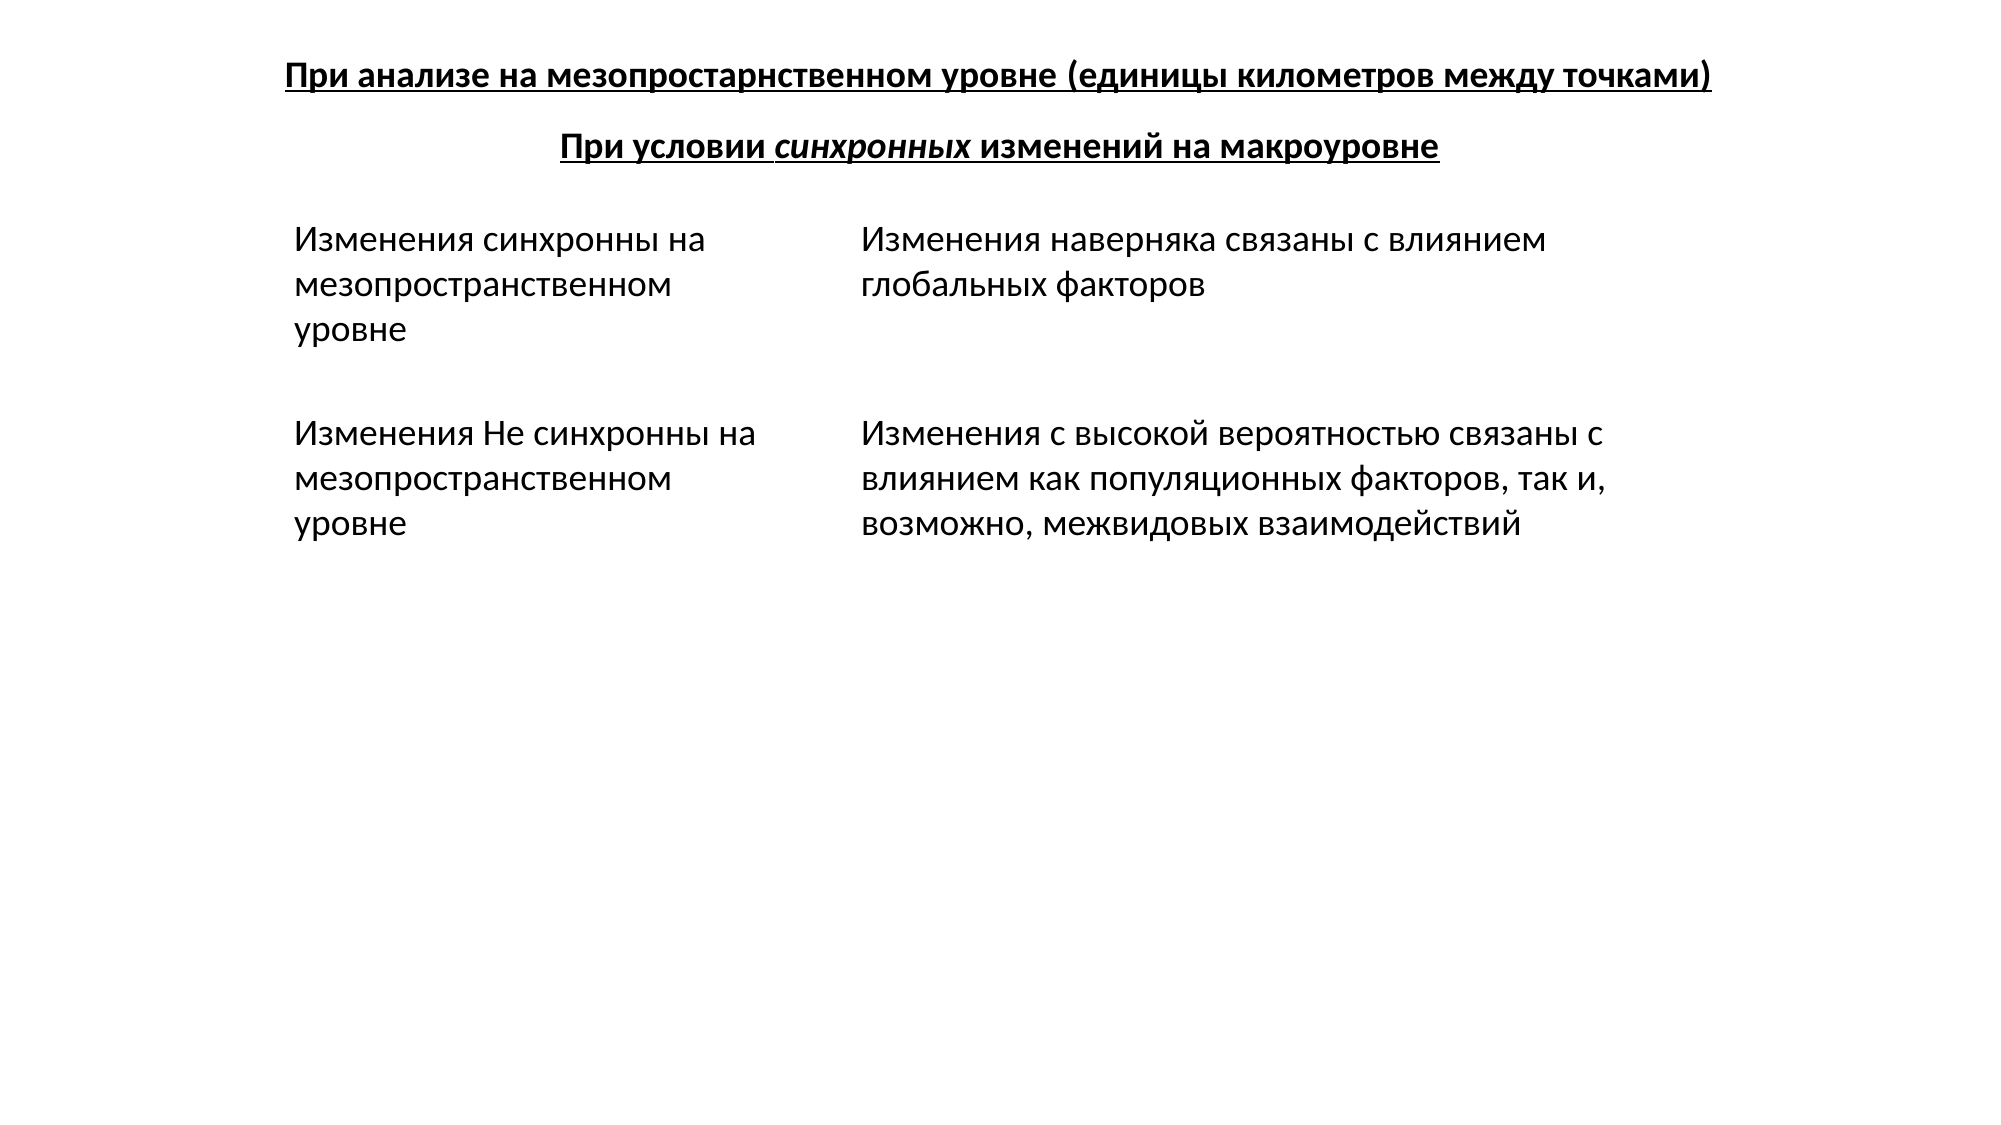

При анализе на мезопростарнственном уровне (единицы километров между точками)
При условии синхронных изменений на макроуровне
Изменения синхронны на мезопространственном уровне
Изменения наверняка связаны с влиянием глобальных факторов
Изменения Не синхронны на мезопространственном уровне
Изменения с высокой вероятностью связаны с влиянием как популяционных факторов, так и, возможно, межвидовых взаимодействий